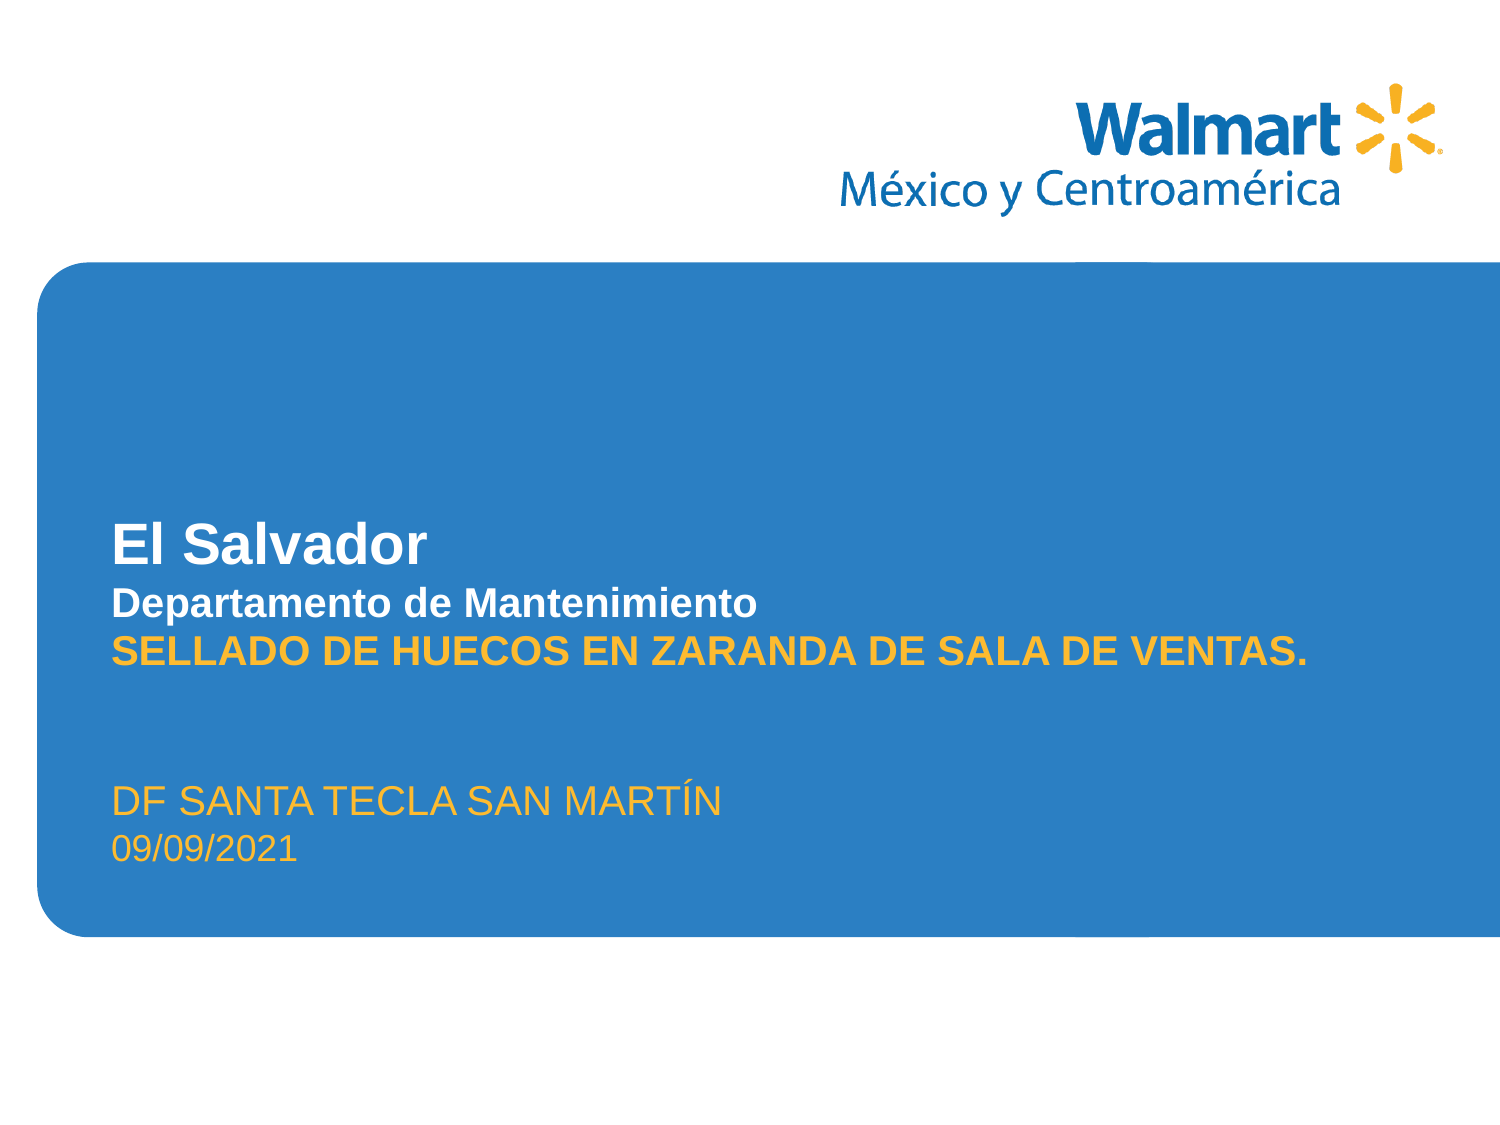

# El Salvador Departamento de Mantenimiento

SELLADO DE HUECOS EN ZARANDA DE SALA DE VENTAS.

DF SANTA TECLA SAN MARTÍN
09/09/2021